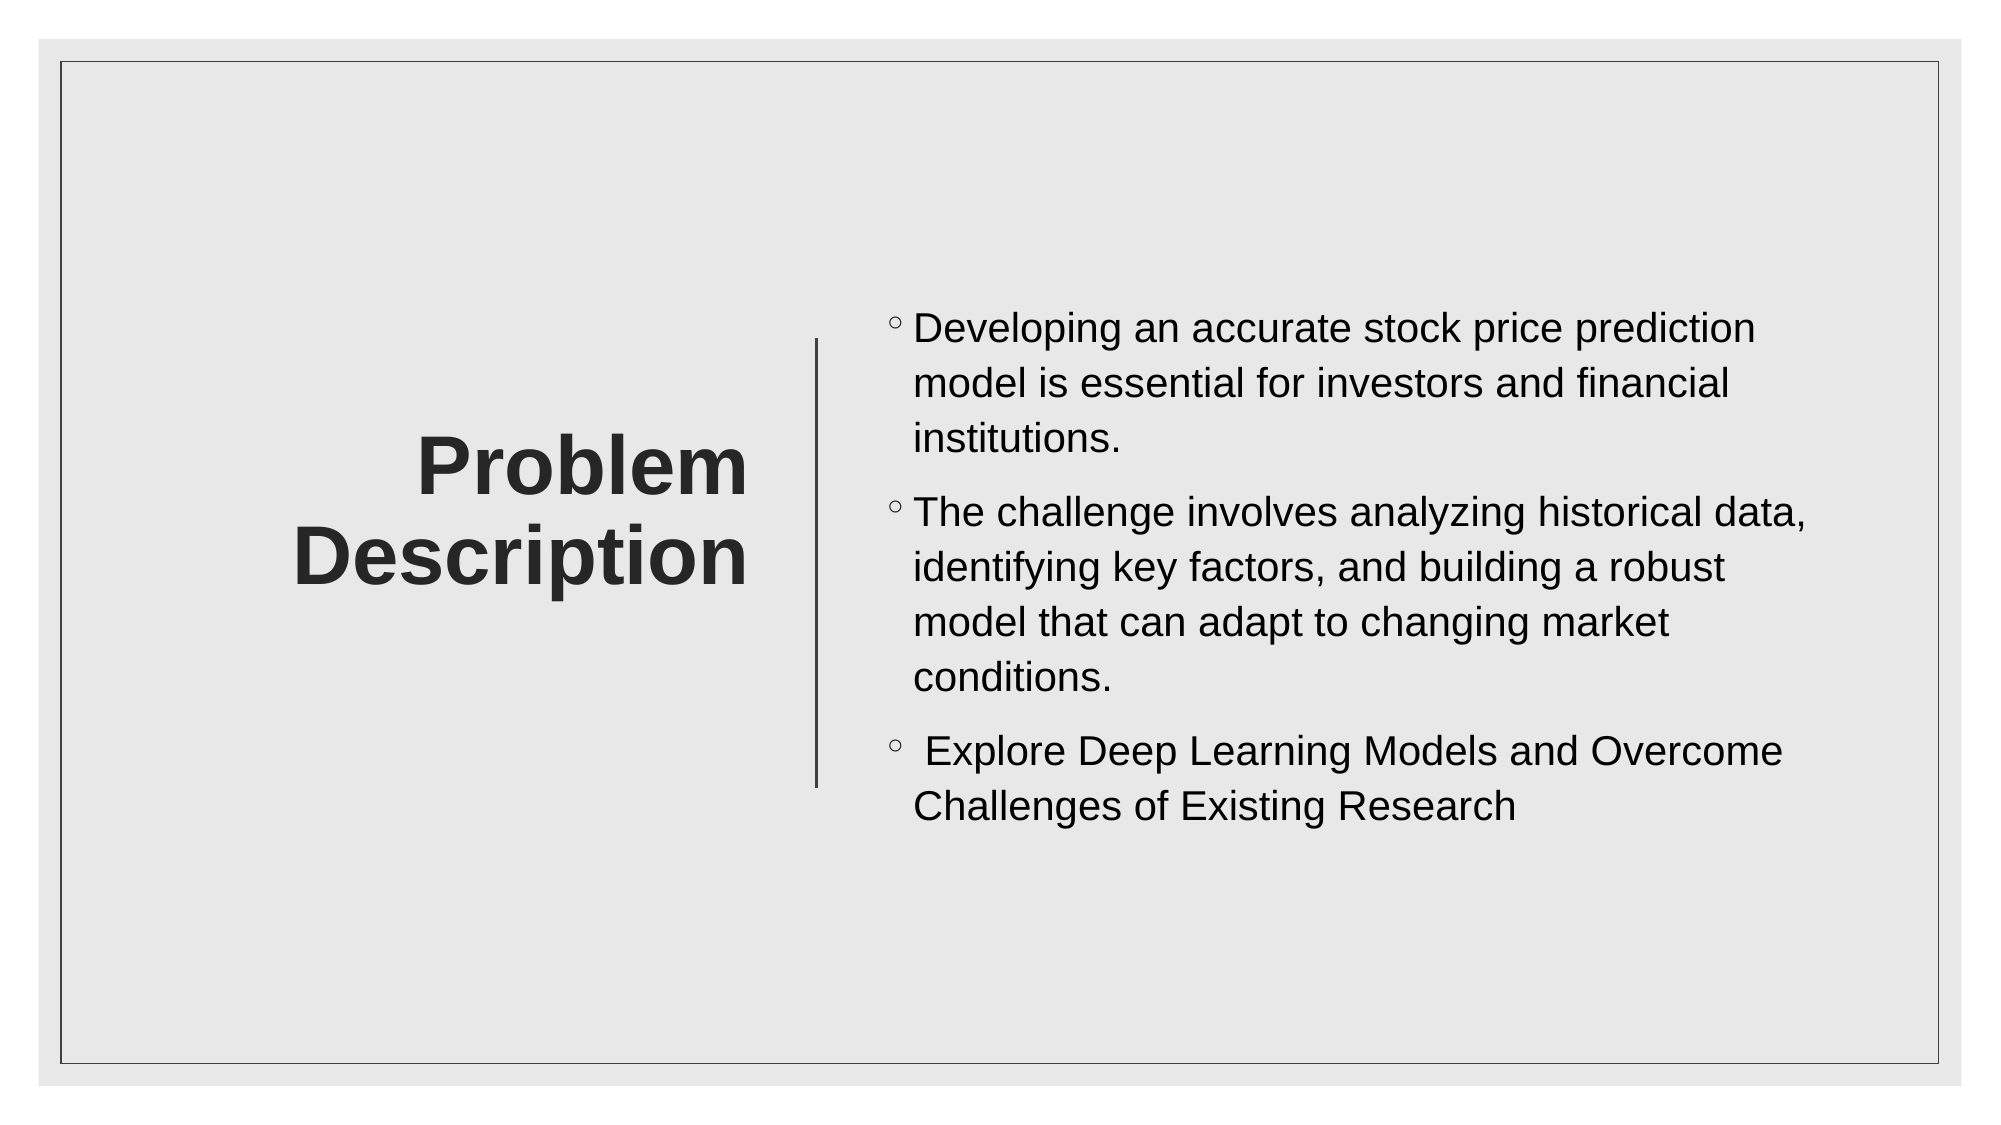

# Problem Description
Developing an accurate stock price prediction model is essential for investors and financial institutions.
The challenge involves analyzing historical data, identifying key factors, and building a robust model that can adapt to changing market conditions.
 Explore Deep Learning Models and Overcome Challenges of Existing Research